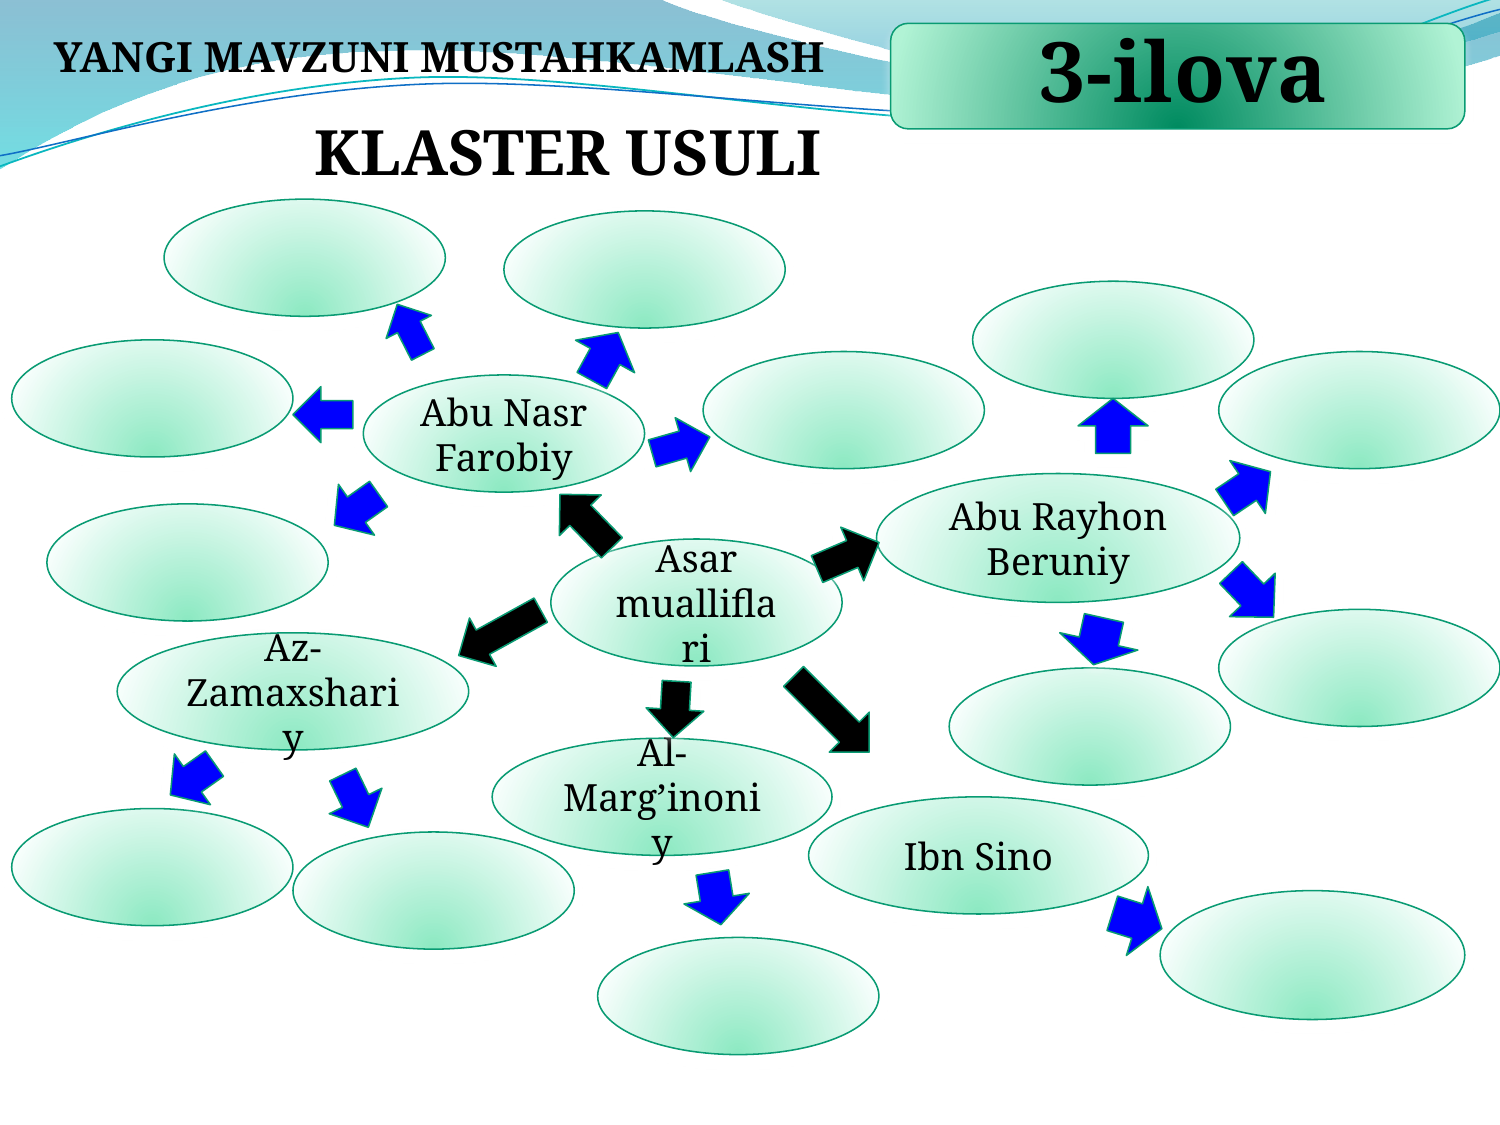

3-ilova

Yangi mavzuni mustahkamlash
KLASTER USULI

Abu Nasr Farobiy

Abu Rayhon Beruniy

Asar mualliflari

Az-Zamaxshariy

Al-Marg’inoniy

Ibn Sino